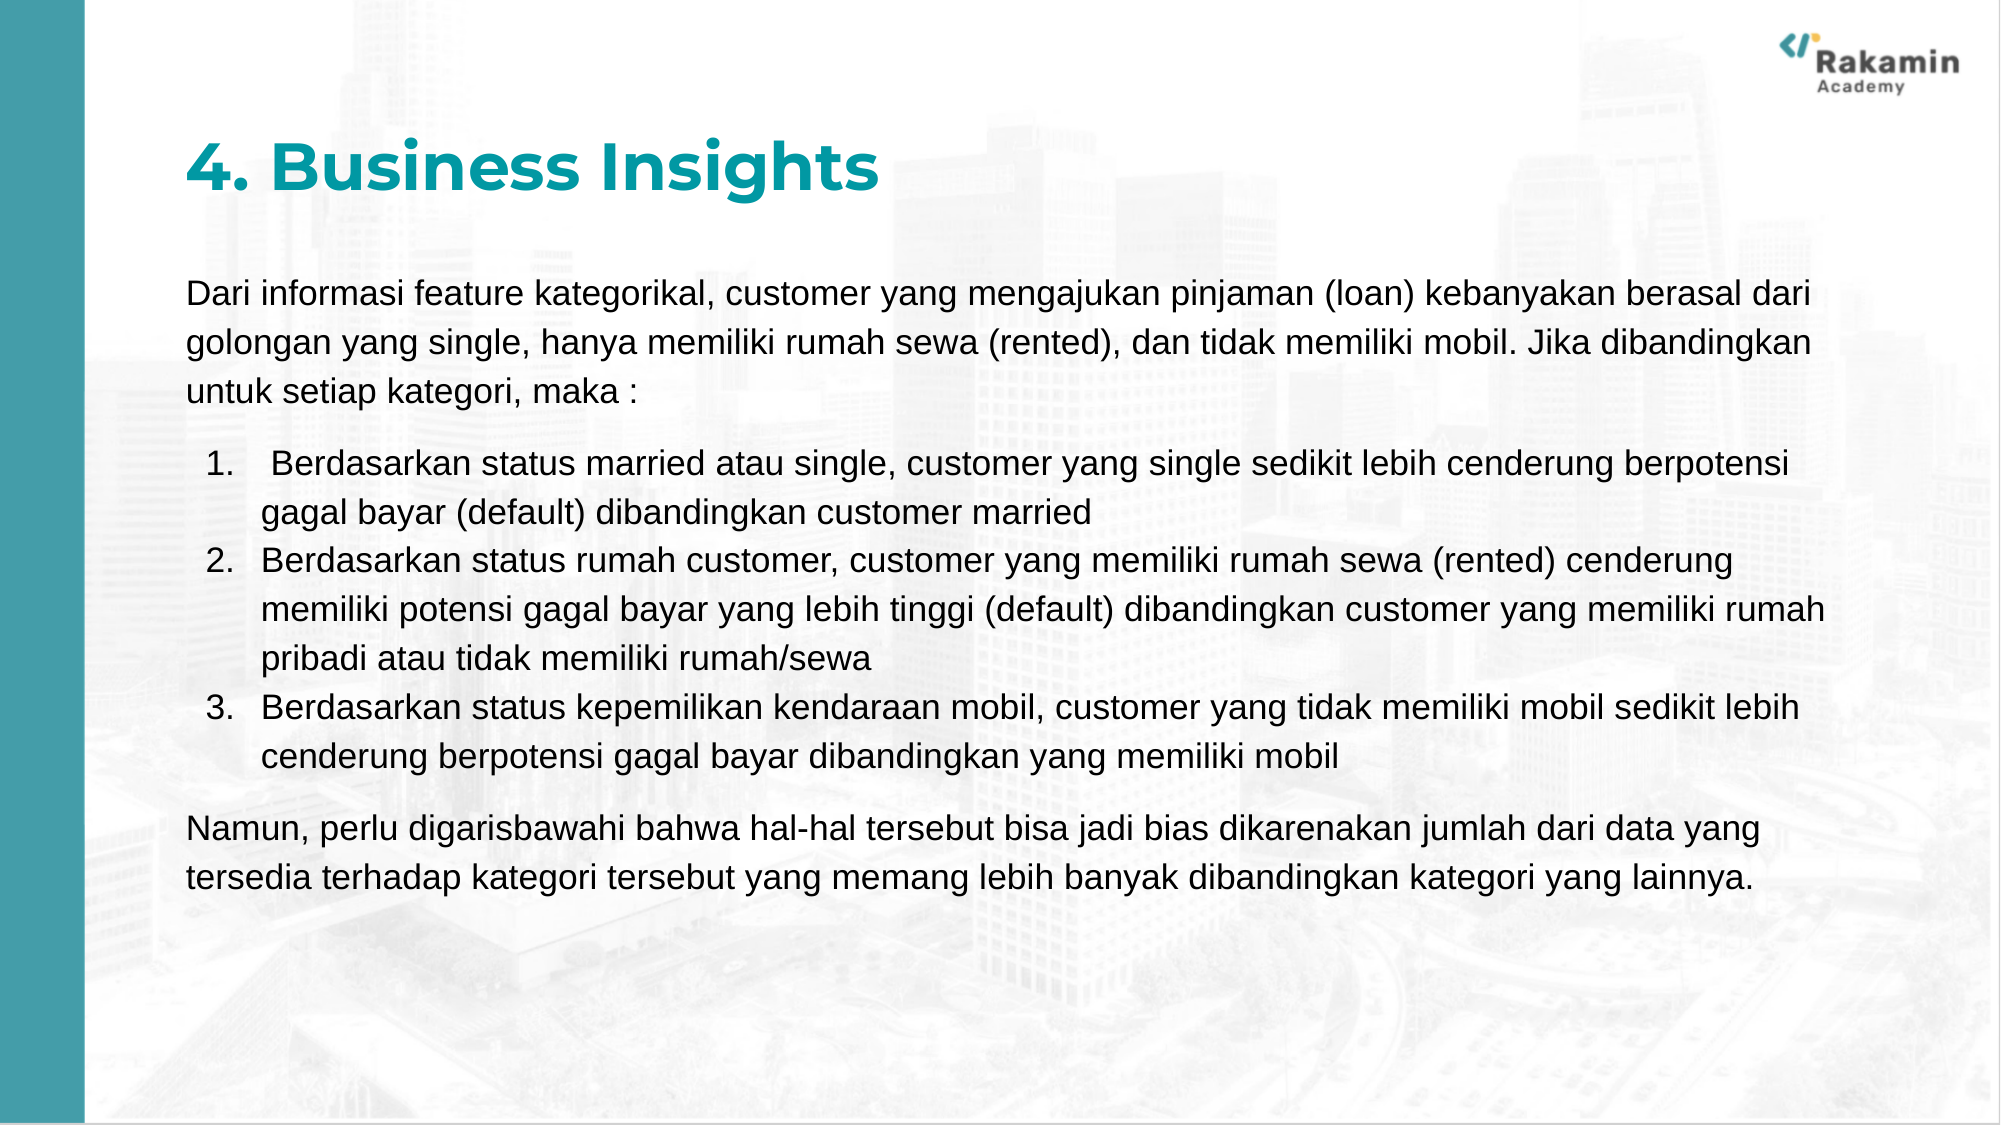

4. Business Insights
Dari informasi feature kategorikal, customer yang mengajukan pinjaman (loan) kebanyakan berasal dari golongan yang single, hanya memiliki rumah sewa (rented), dan tidak memiliki mobil. Jika dibandingkan untuk setiap kategori, maka :
 Berdasarkan status married atau single, customer yang single sedikit lebih cenderung berpotensi gagal bayar (default) dibandingkan customer married
Berdasarkan status rumah customer, customer yang memiliki rumah sewa (rented) cenderung memiliki potensi gagal bayar yang lebih tinggi (default) dibandingkan customer yang memiliki rumah pribadi atau tidak memiliki rumah/sewa
Berdasarkan status kepemilikan kendaraan mobil, customer yang tidak memiliki mobil sedikit lebih cenderung berpotensi gagal bayar dibandingkan yang memiliki mobil
Namun, perlu digarisbawahi bahwa hal-hal tersebut bisa jadi bias dikarenakan jumlah dari data yang tersedia terhadap kategori tersebut yang memang lebih banyak dibandingkan kategori yang lainnya.